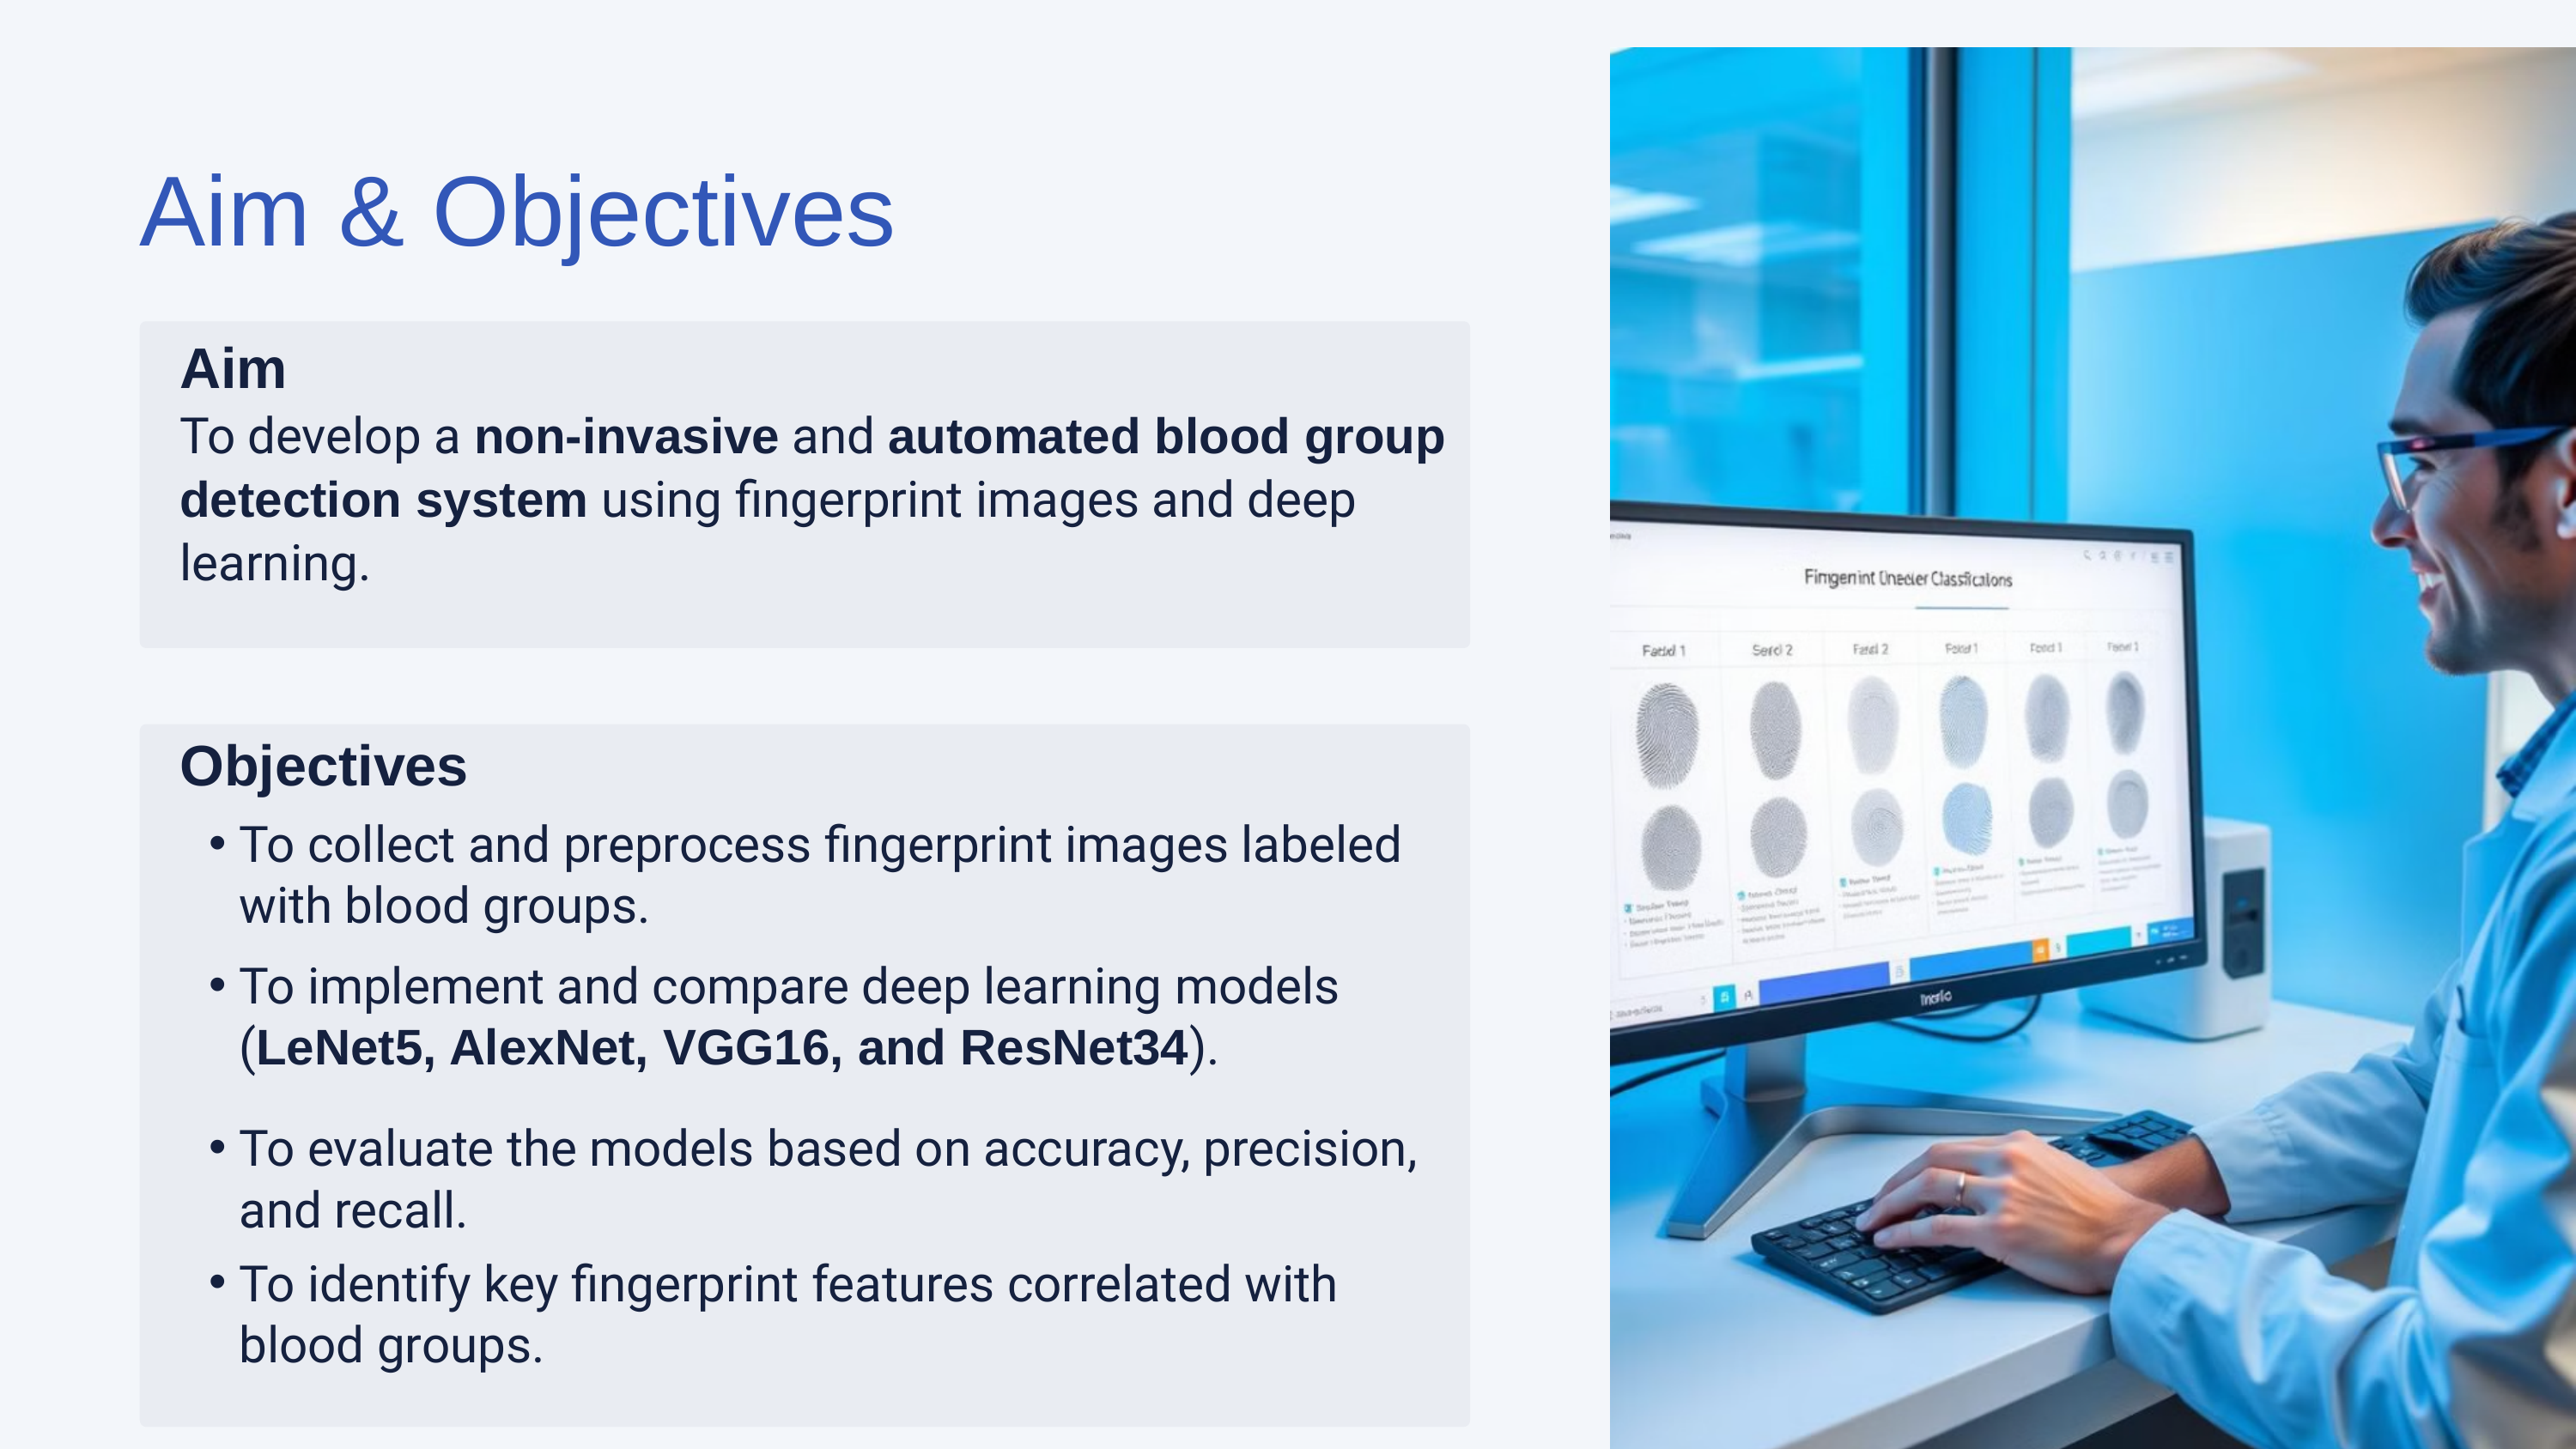

Aim & Objectives

Aim

To develop a non-invasive and automated blood group detection system using fingerprint images and deep learning.

Objectives

To collect and preprocess fingerprint images labeled with blood groups.

To implement and compare deep learning models (LeNet5, AlexNet, VGG16, and ResNet34).

To evaluate the models based on accuracy, precision, and recall.

To identify key fingerprint features correlated with blood groups.